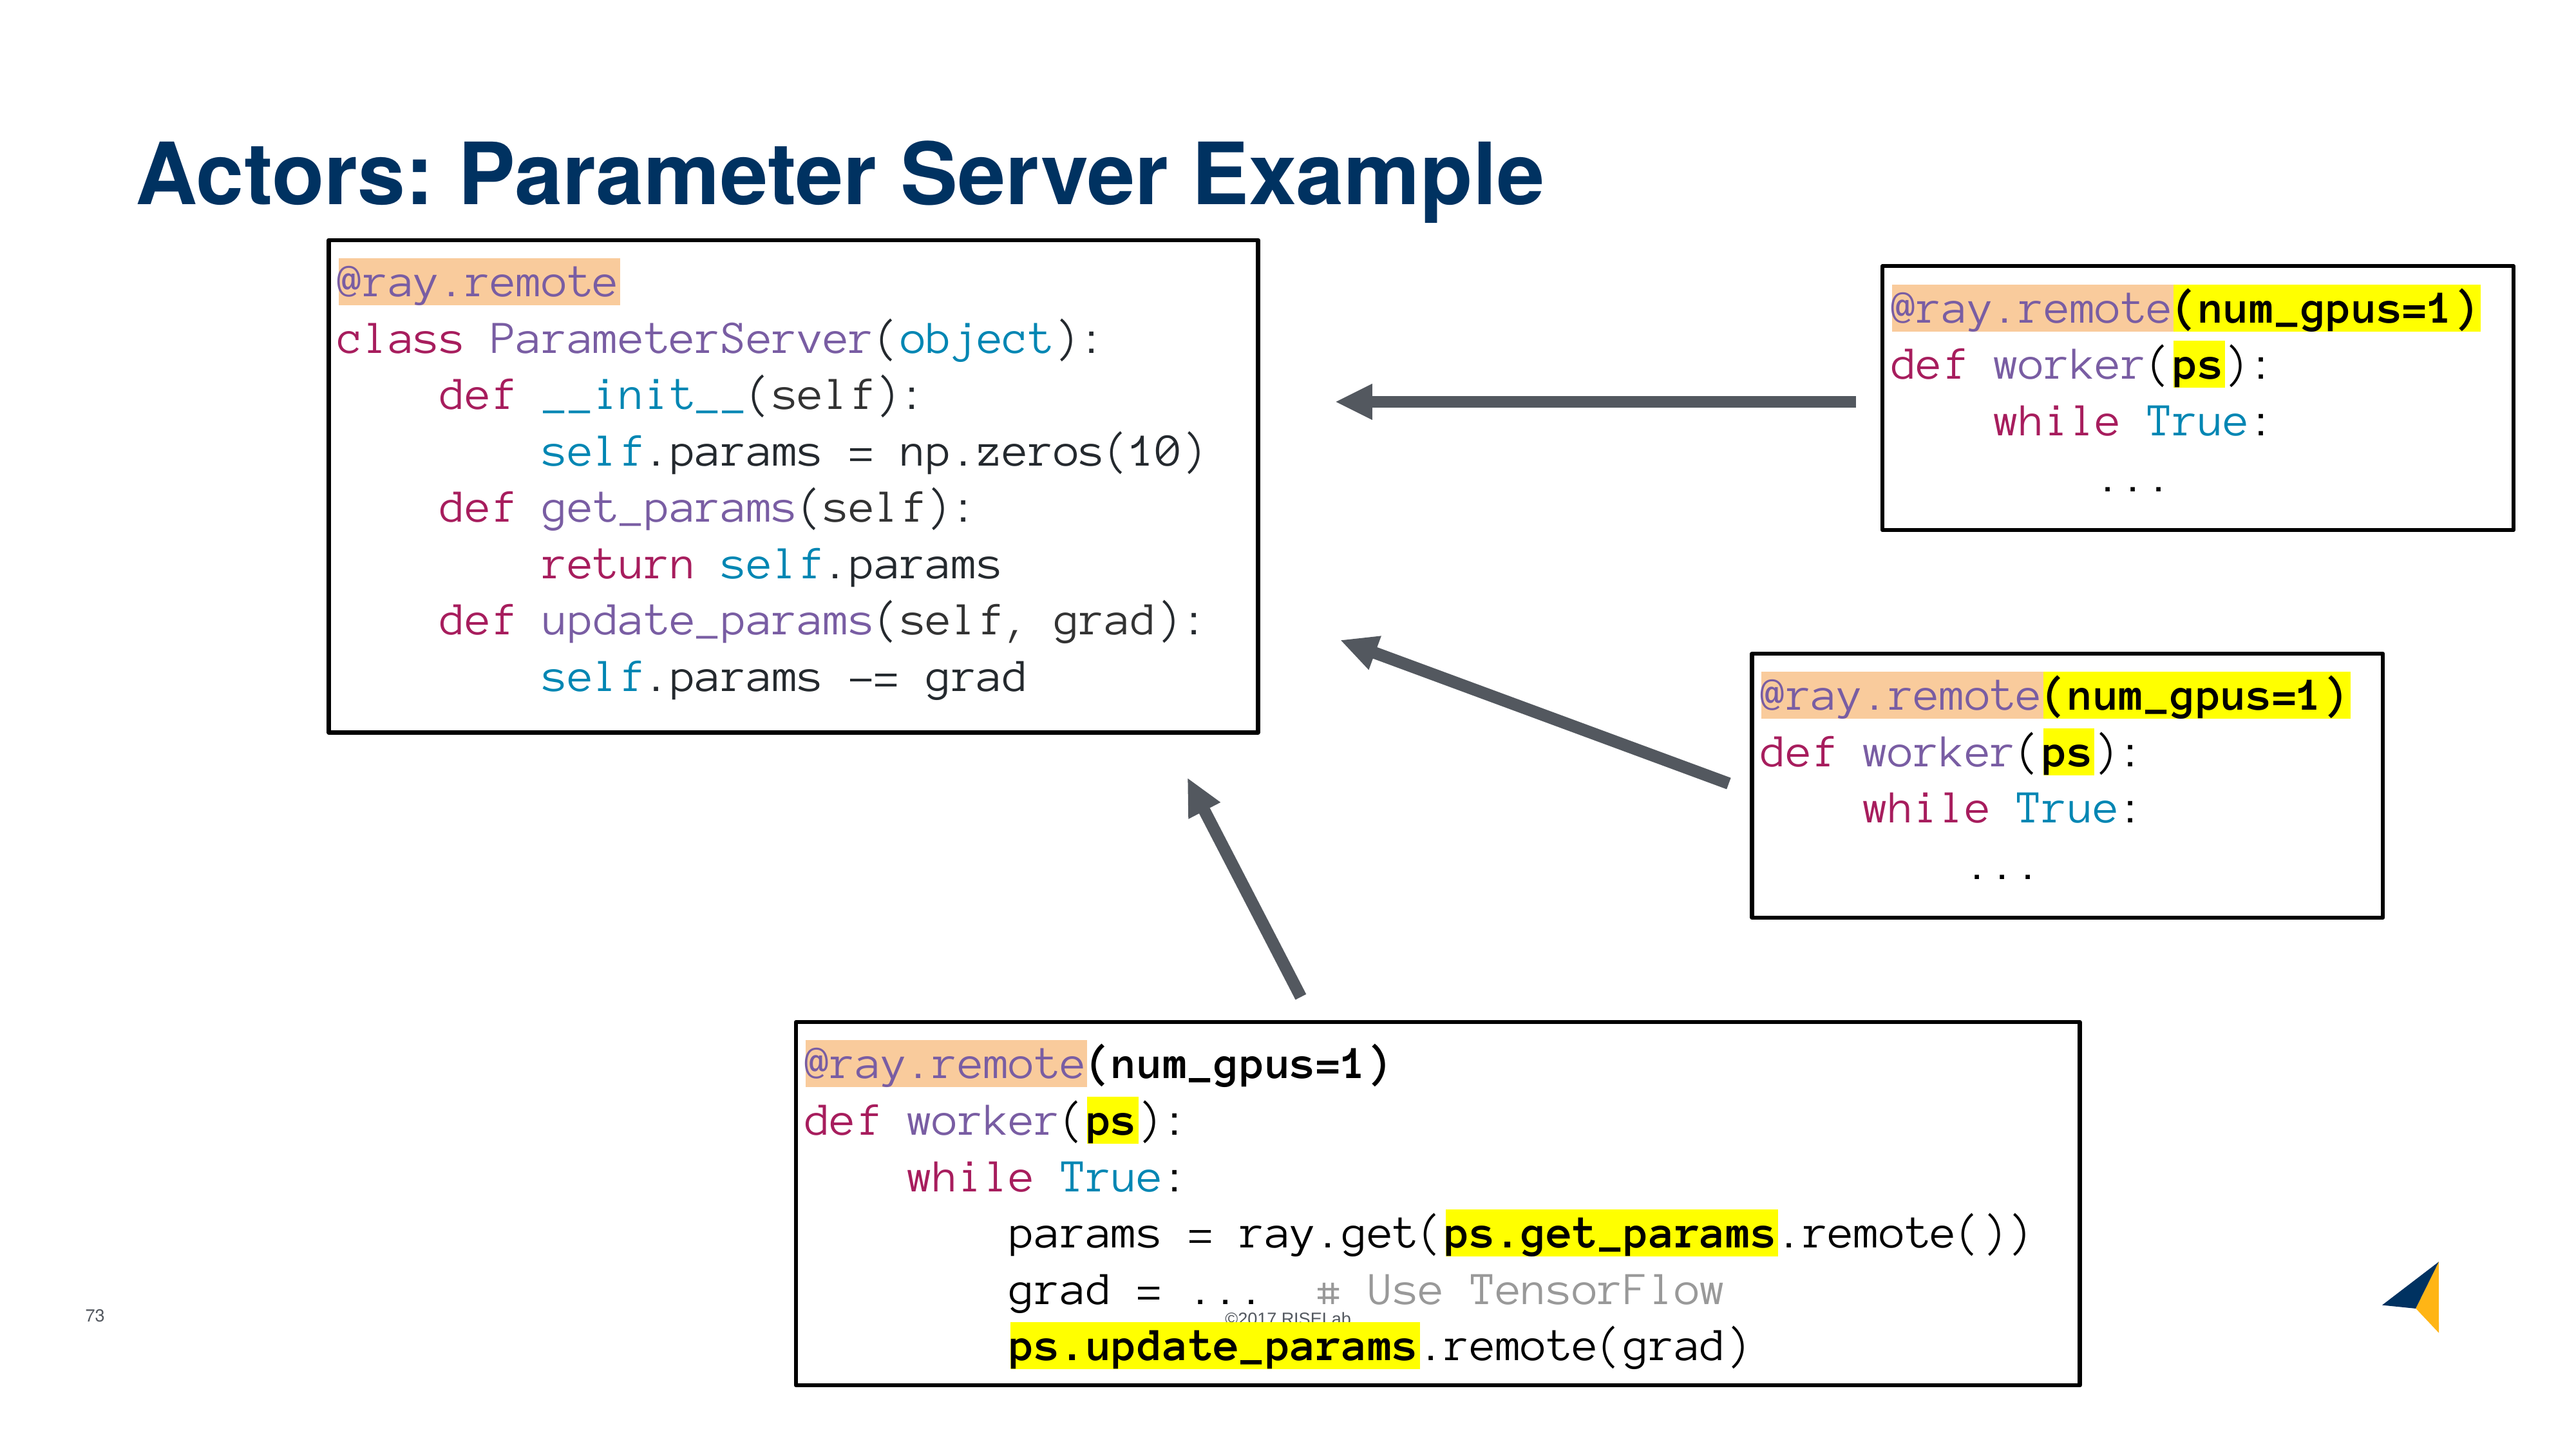

# Actors: Parameter Server Example
@ray.remote
class ParameterServer(object):
    def __init__(self):
        self.params = np.zeros(10)
    def get_params(self):
        return self.params
    def update_params(self, grad):
        self.params -= grad
@ray.remote(num_gpus=1)
def worker(ps):
    while True:
        ...
@ray.remote(num_gpus=1)
def worker(ps):
    while True:
        ...
@ray.remote(num_gpus=1)
def worker(ps):
    while True:
        params = ray.get(ps.get_params.remote())
        grad = ...  # Use TensorFlow
        ps.update_params.remote(grad)